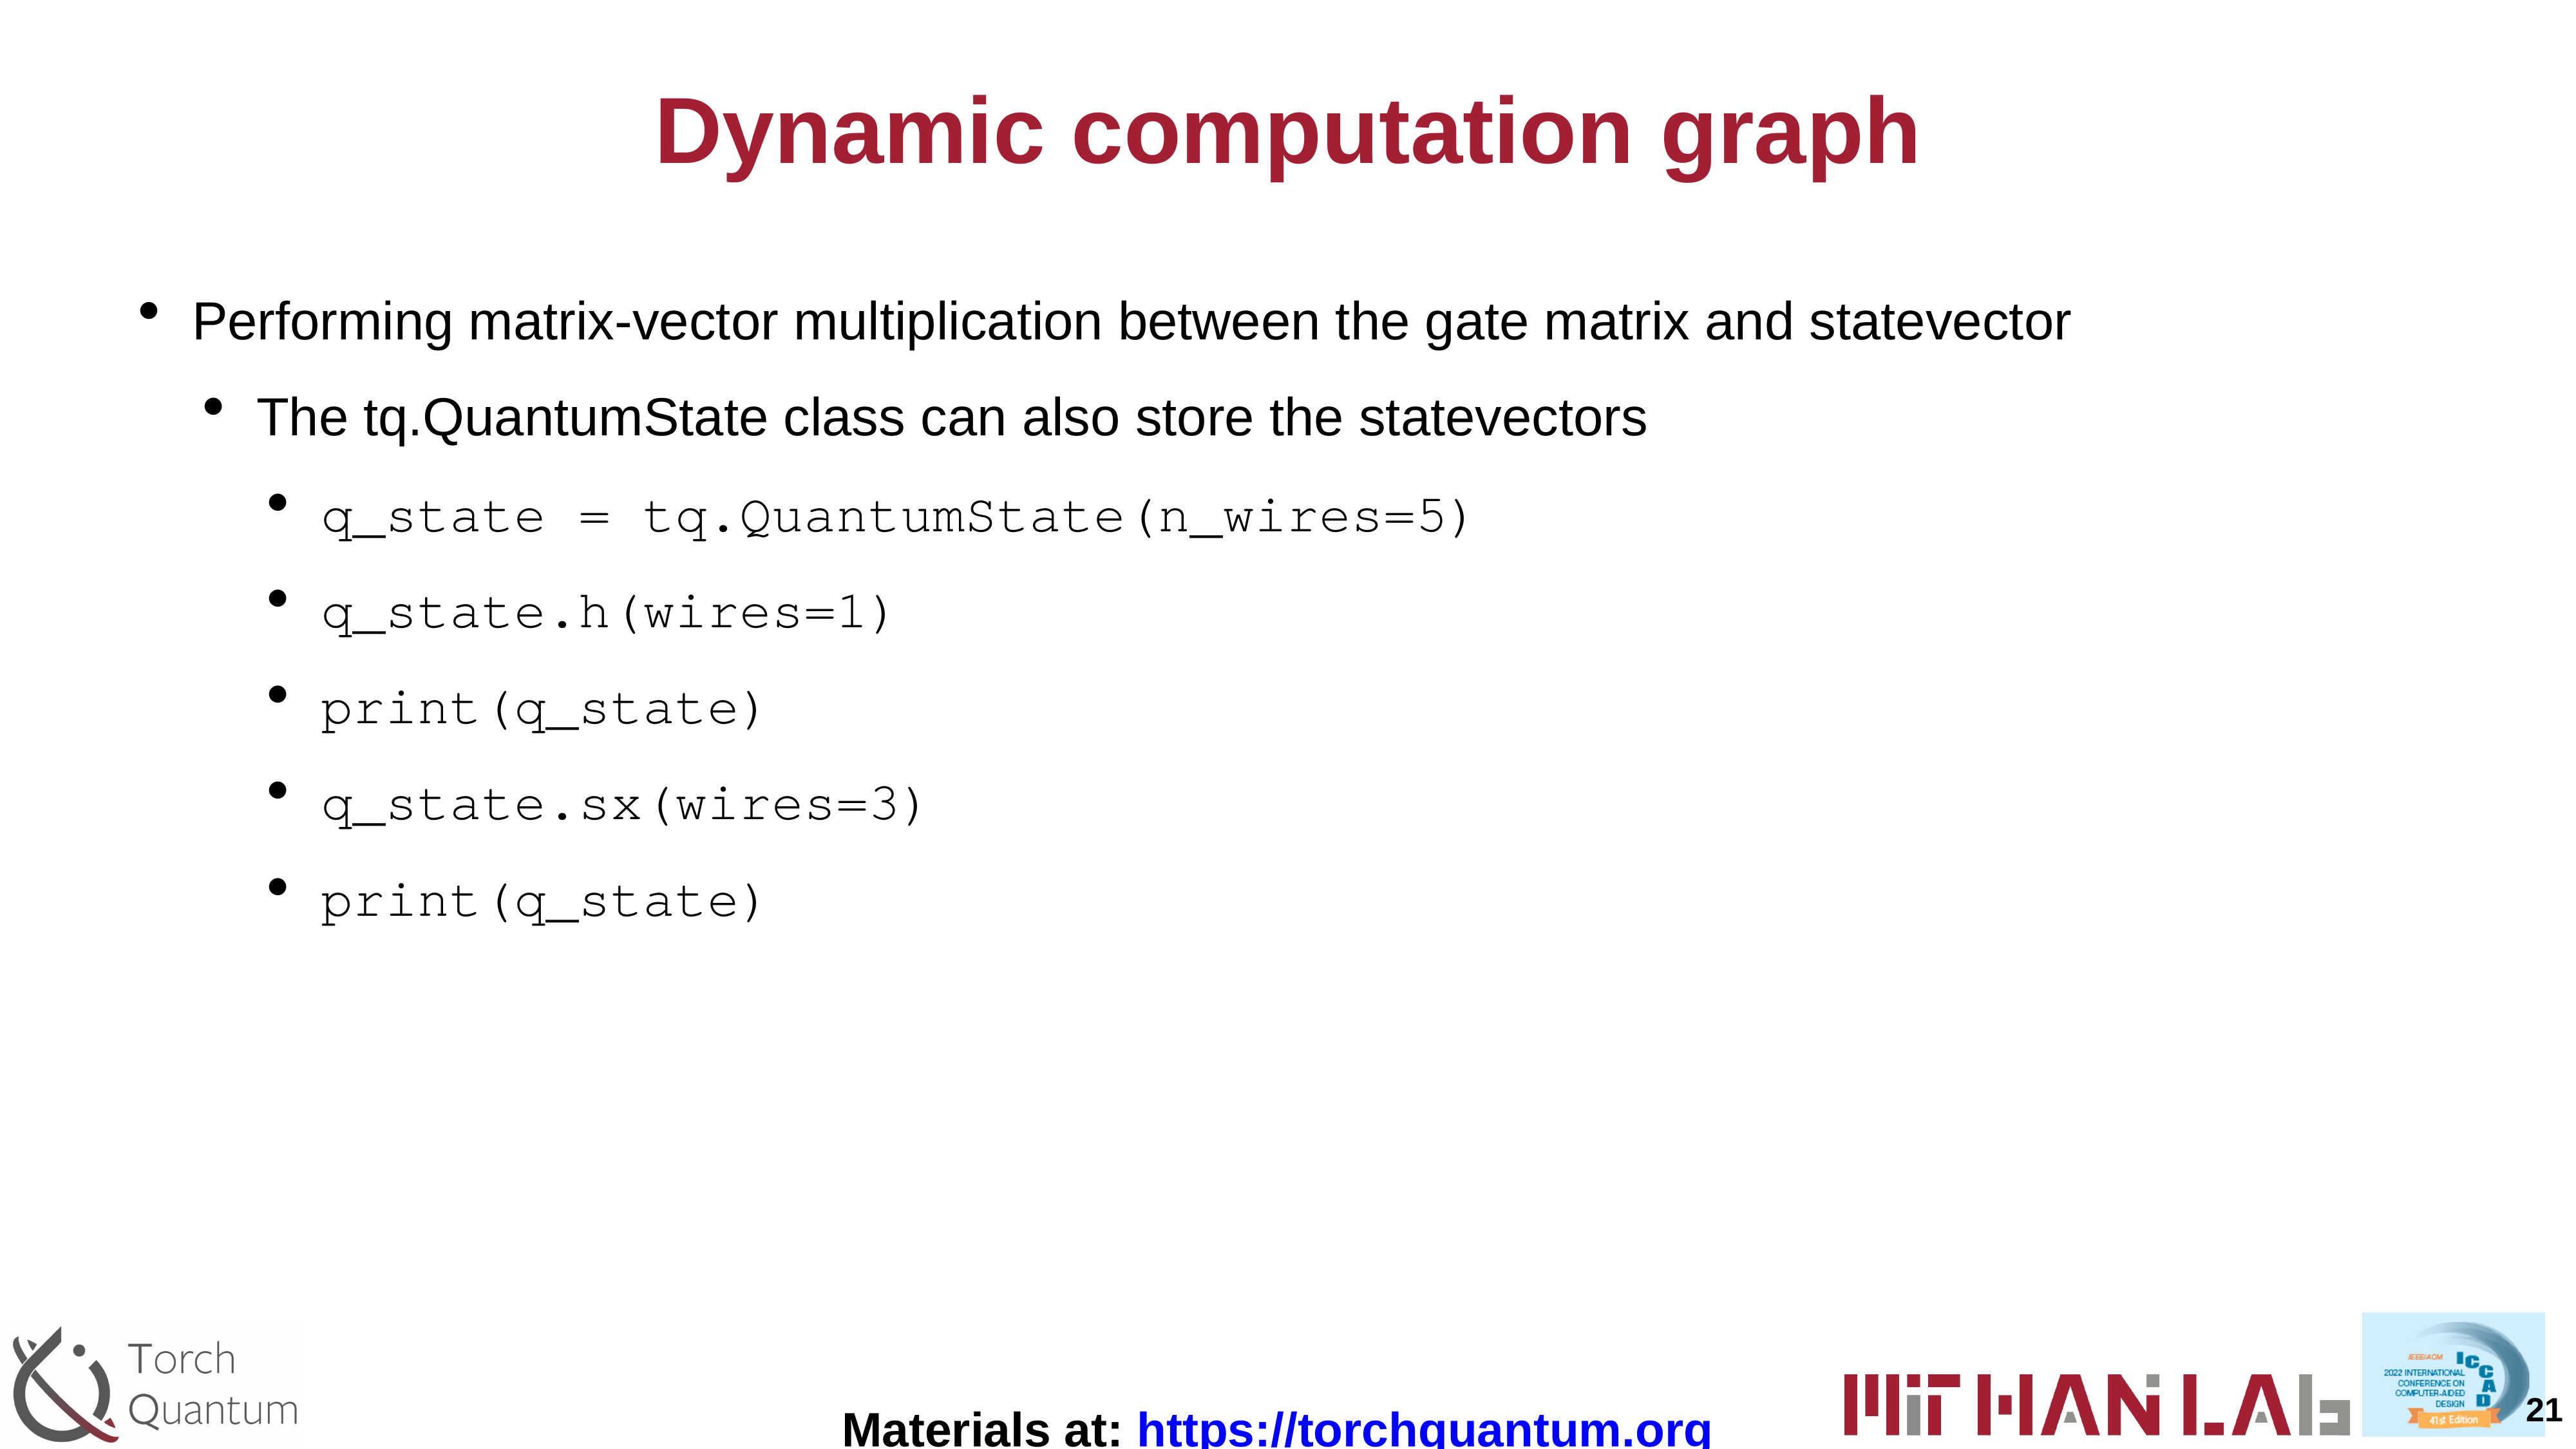

# Dynamic computation graph
Performing matrix-vector multiplication between the gate matrix and statevector
The tq.QuantumState class can also store the statevectors
q_state = tq.QuantumState(n_wires=5)
q_state.h(wires=1)
print(q_state)
q_state.sx(wires=3)
print(q_state)
21